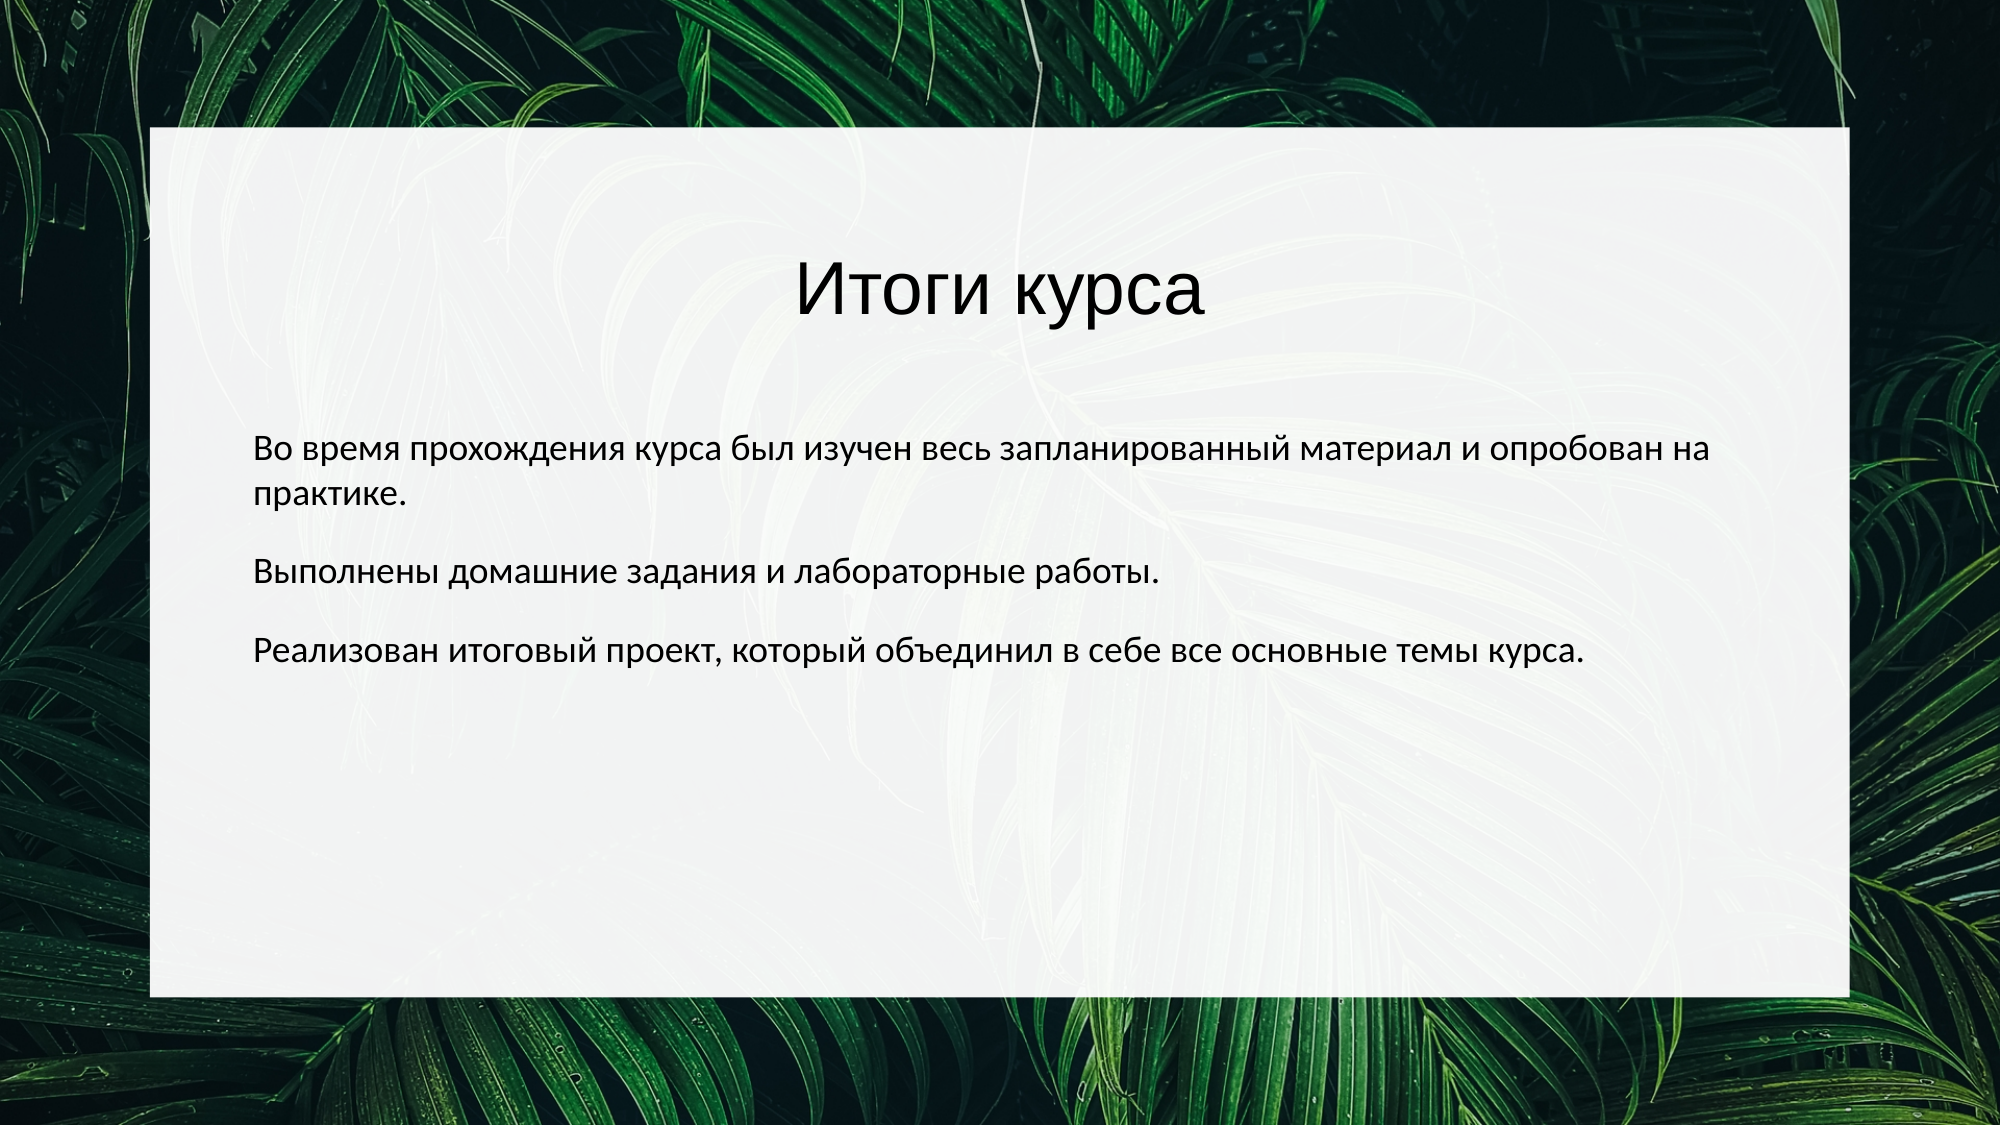

# Итоги курса
Во время прохождения курса был изучен весь запланированный материал и опробован на практике.
Выполнены домашние задания и лабораторные работы.
Реализован итоговый проект, который объединил в себе все основные темы курса.